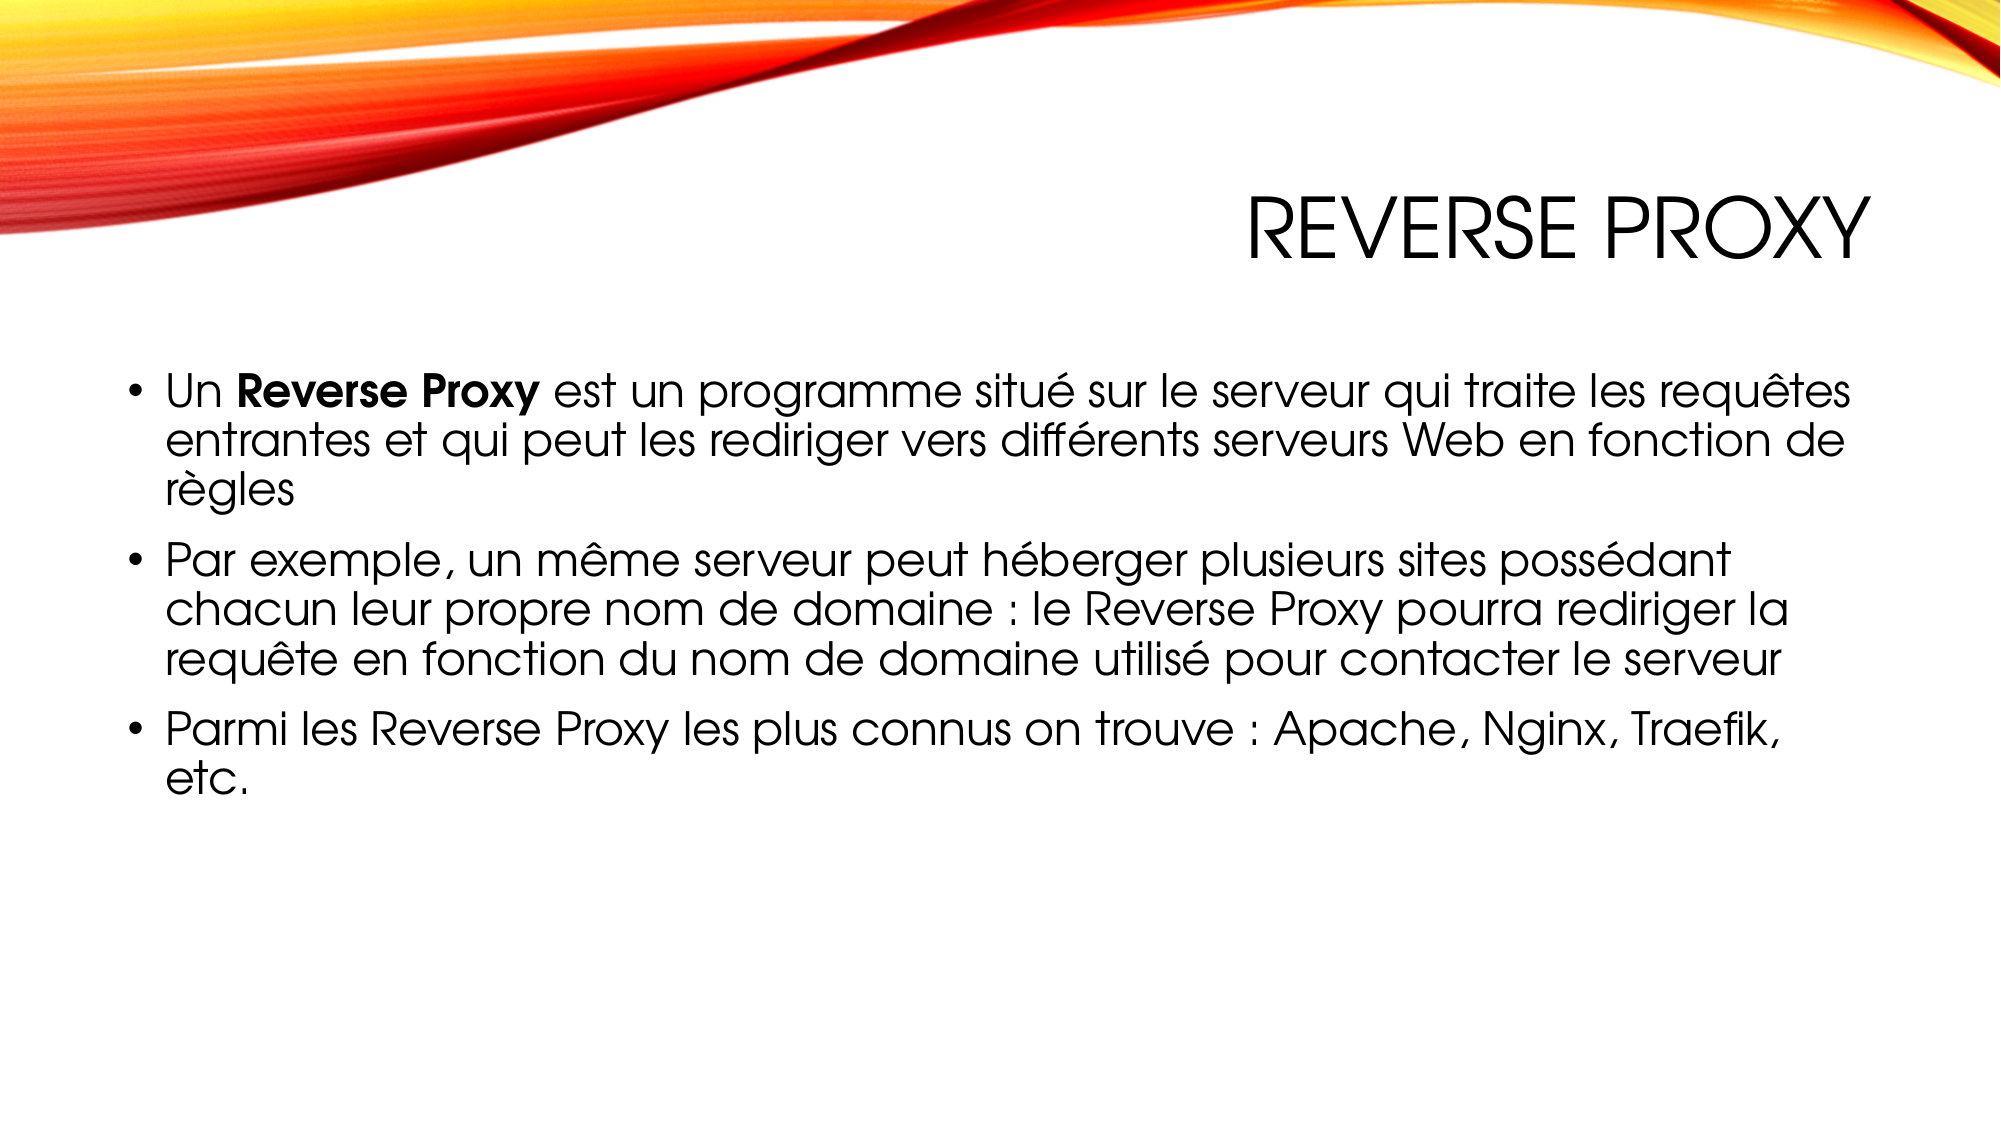

# Reverse Proxy
Un Reverse Proxy est un programme situé sur le serveur qui traite les requêtes entrantes et qui peut les rediriger vers différents serveurs Web en fonction de règles
Par exemple, un même serveur peut héberger plusieurs sites possédant chacun leur propre nom de domaine : le Reverse Proxy pourra rediriger la requête en fonction du nom de domaine utilisé pour contacter le serveur
Parmi les Reverse Proxy les plus connus on trouve : Apache, Nginx, Traefik, etc.